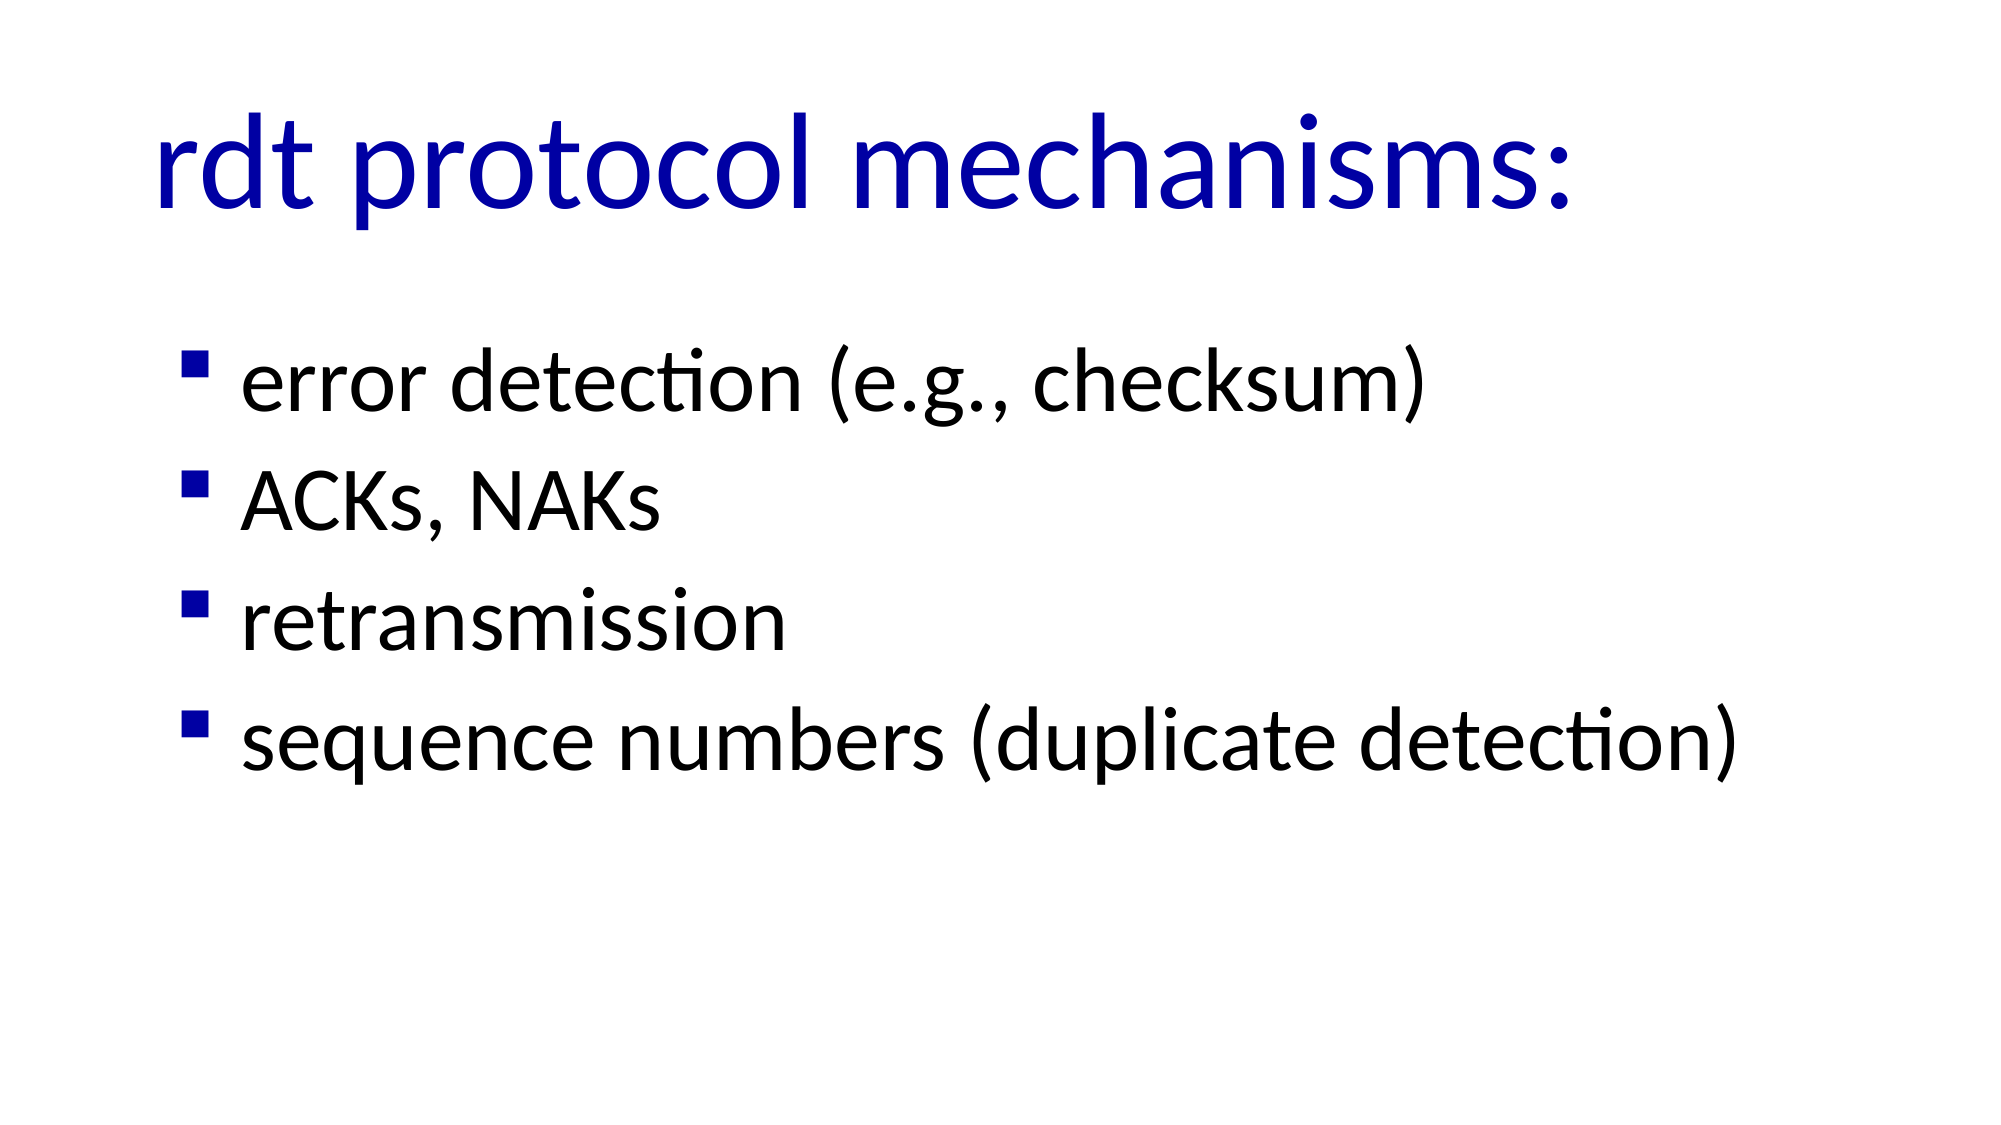

# rdt protocol mechanisms:
error detection (e.g., checksum)
ACKs, NAKs
retransmission
sequence numbers (duplicate detection)